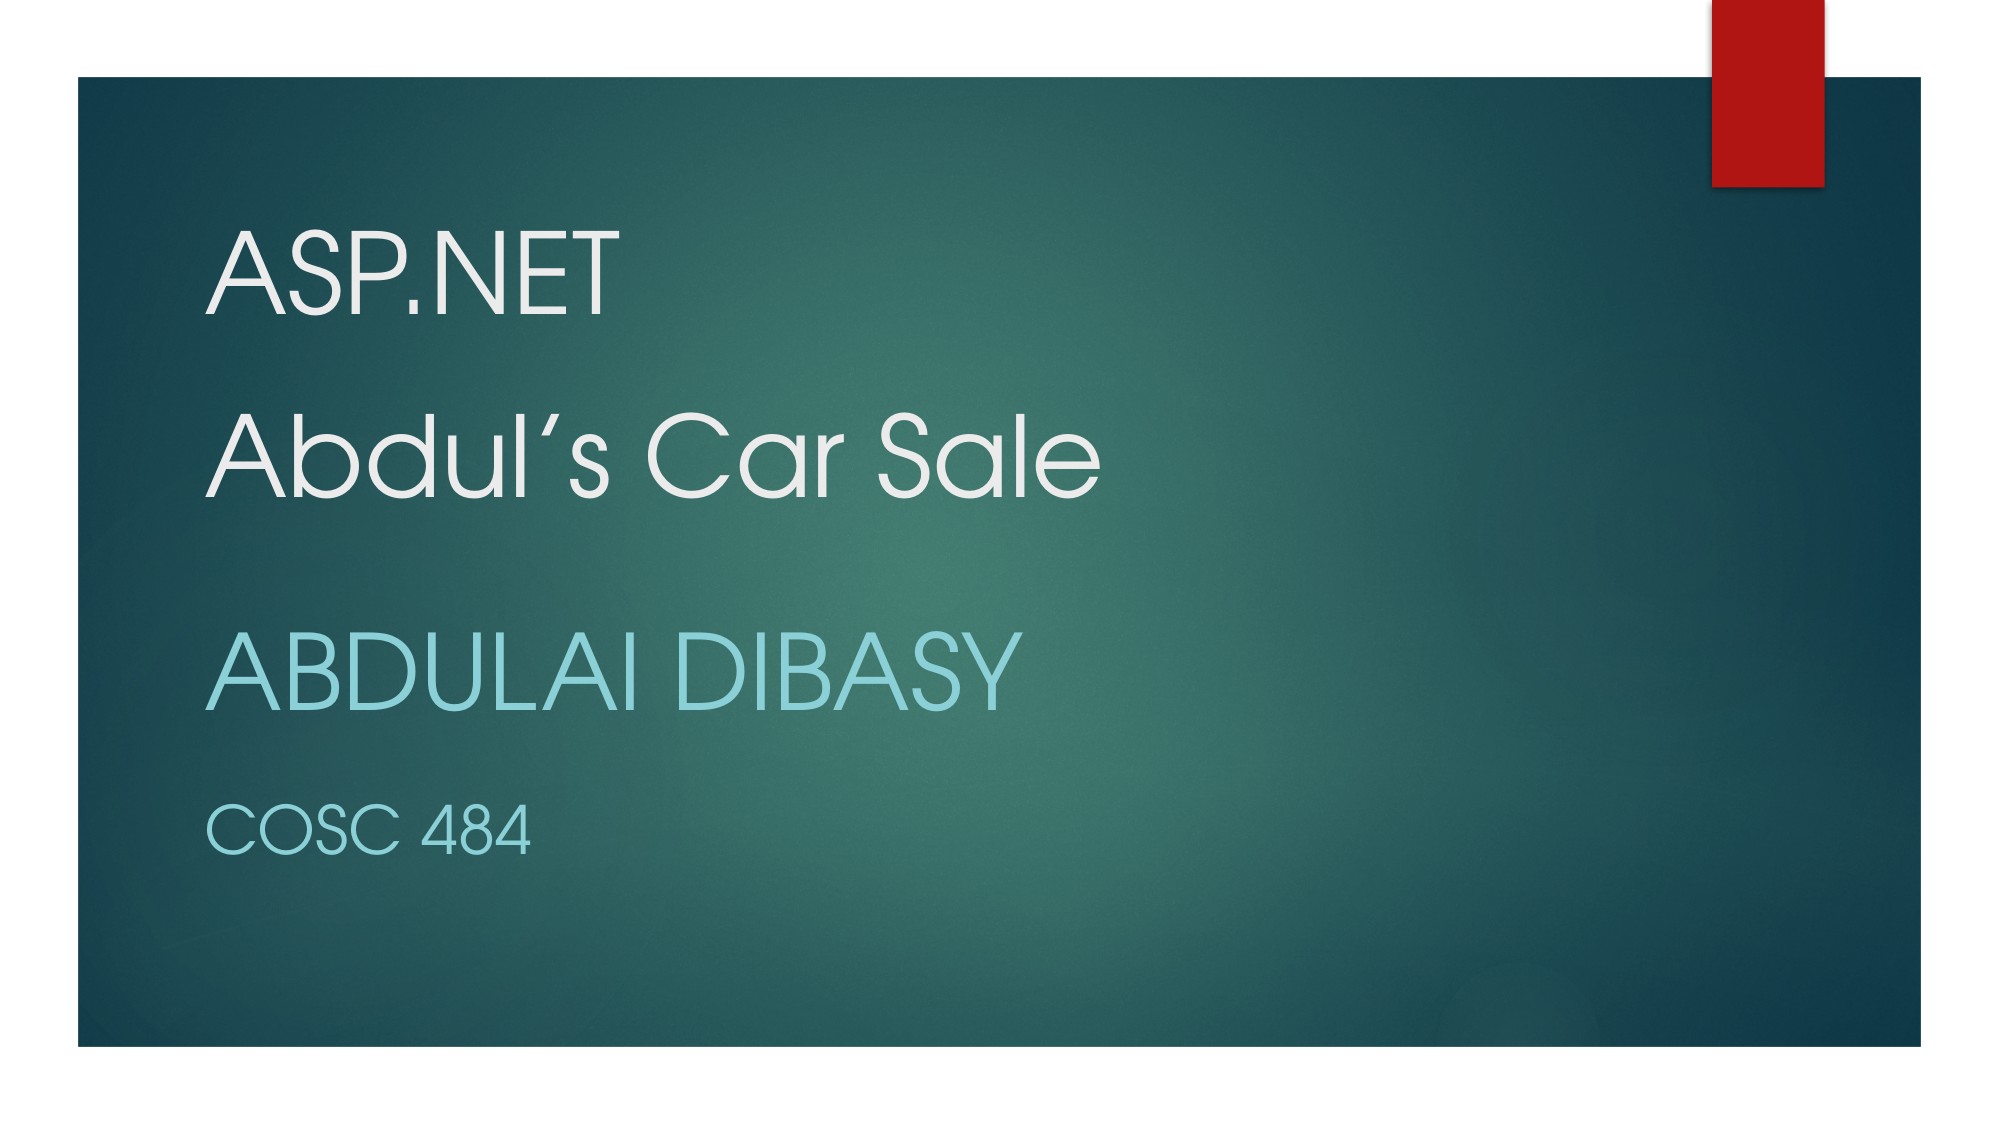

ASP.NET
# Abdul’s Car Sale
Abdulai Dibasy

COSC 484